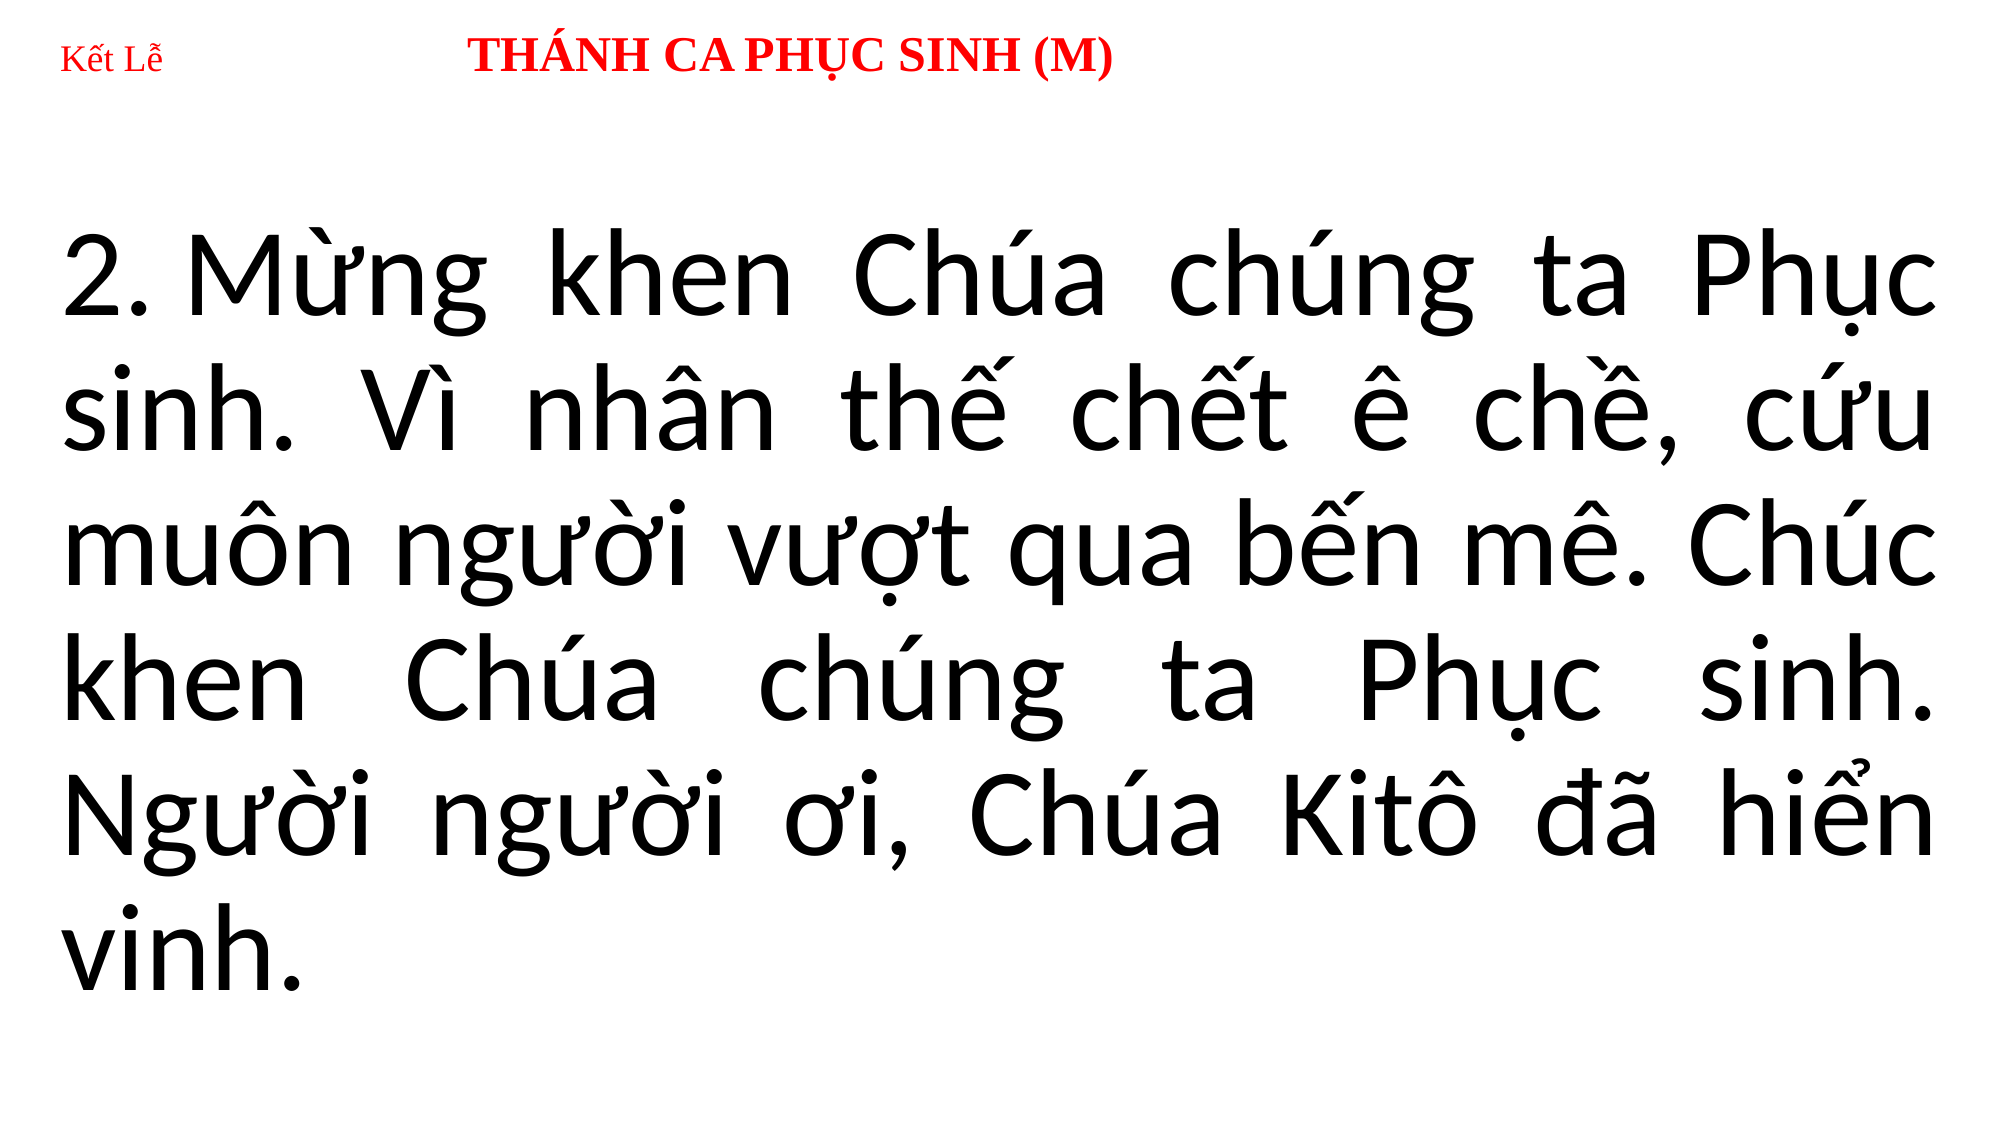

# Kết Lễ                                THÁNH CA PHỤC SINH (M)
2. Mừng khen Chúa chúng ta Phục sinh. Vì nhân thế chết ê chề, cứu muôn người vượt qua bến mê. Chúc khen Chúa chúng ta Phục sinh. Người người ơi, Chúa Kitô đã hiển vinh.